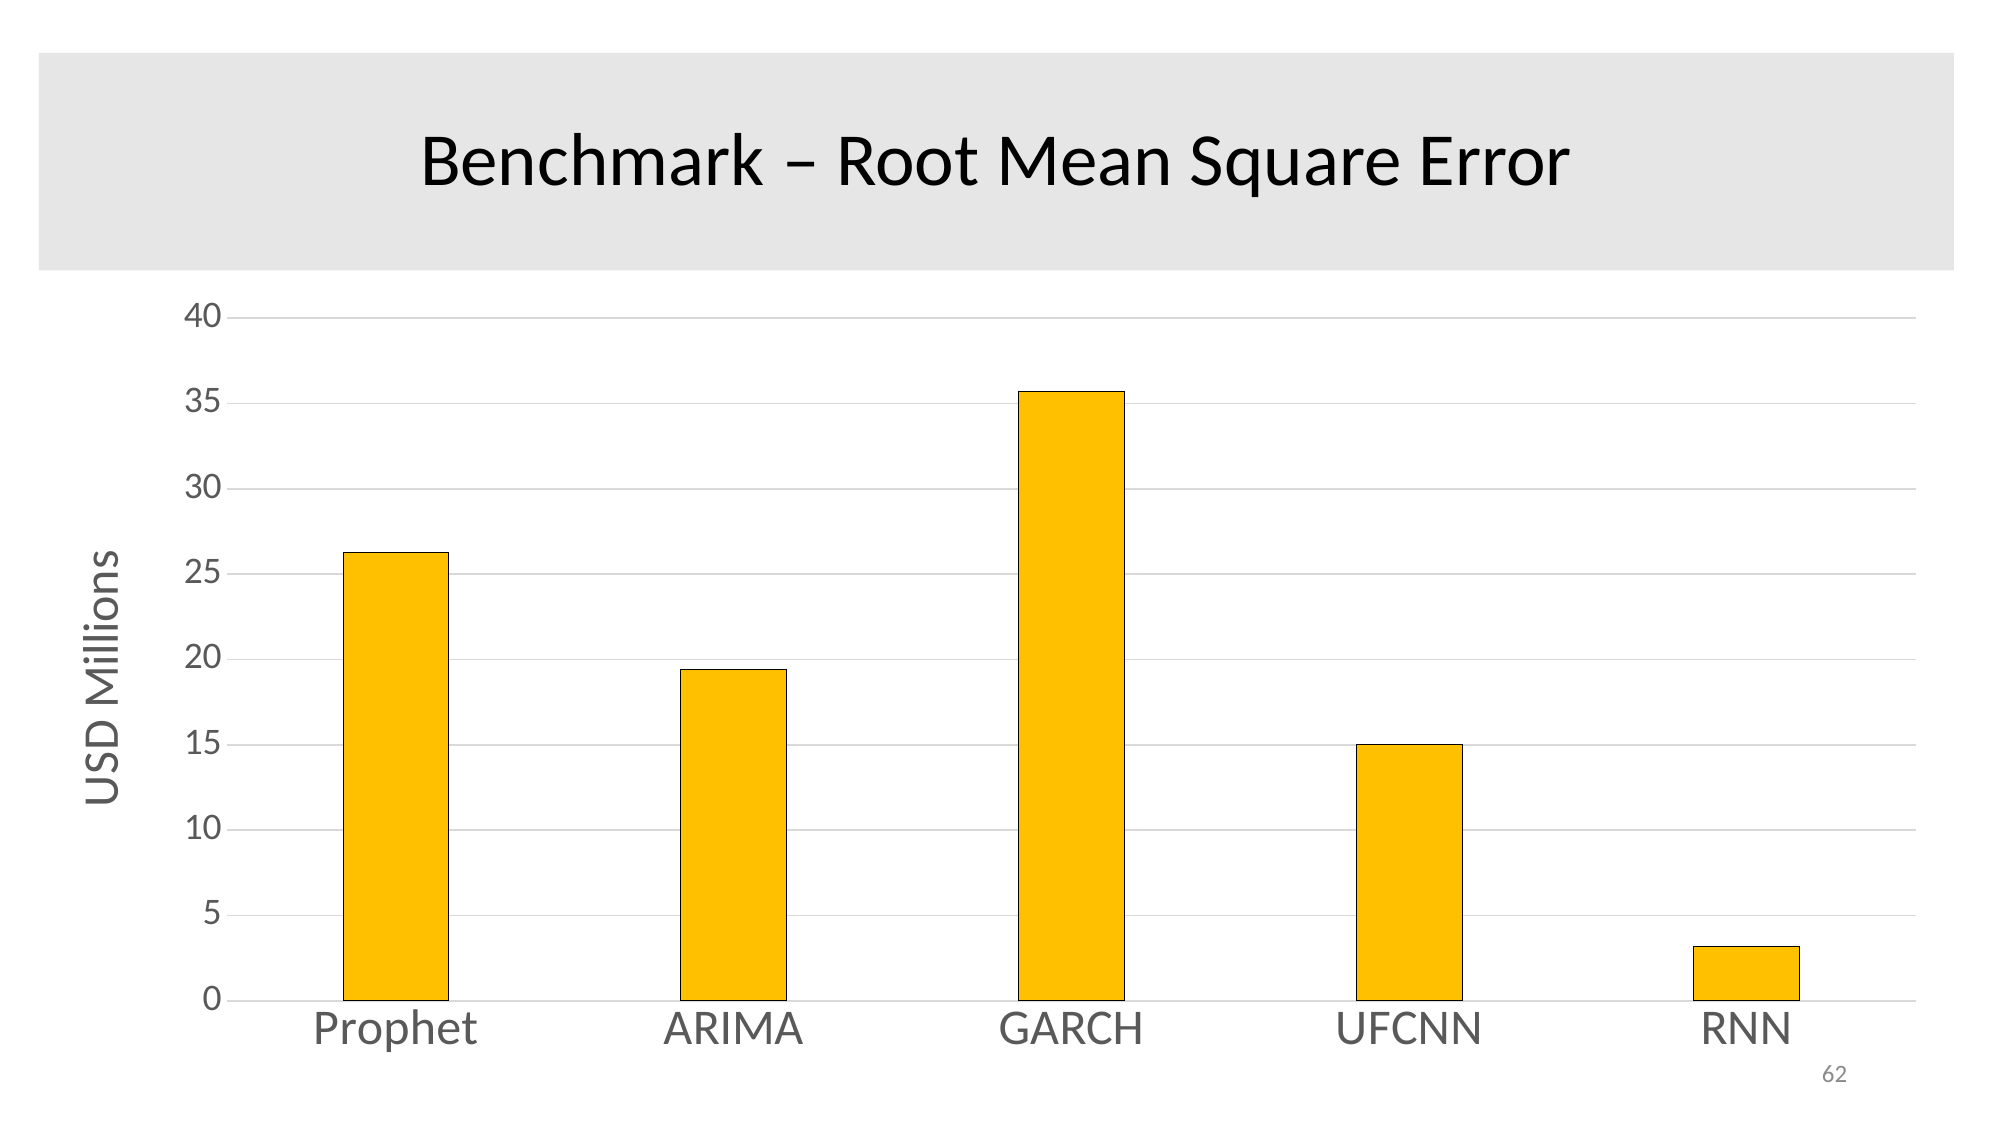

Benchmark – Root Mean Square Error

### Chart

| Category | Root Mean Square Error |
|---|---|
| Prophet | 26.29484 |
| ARIMA | 19.41857 |
| GARCH | 35.69838 |
| UFCNN | 15.0 |
| RNN | 3.197213 |
62